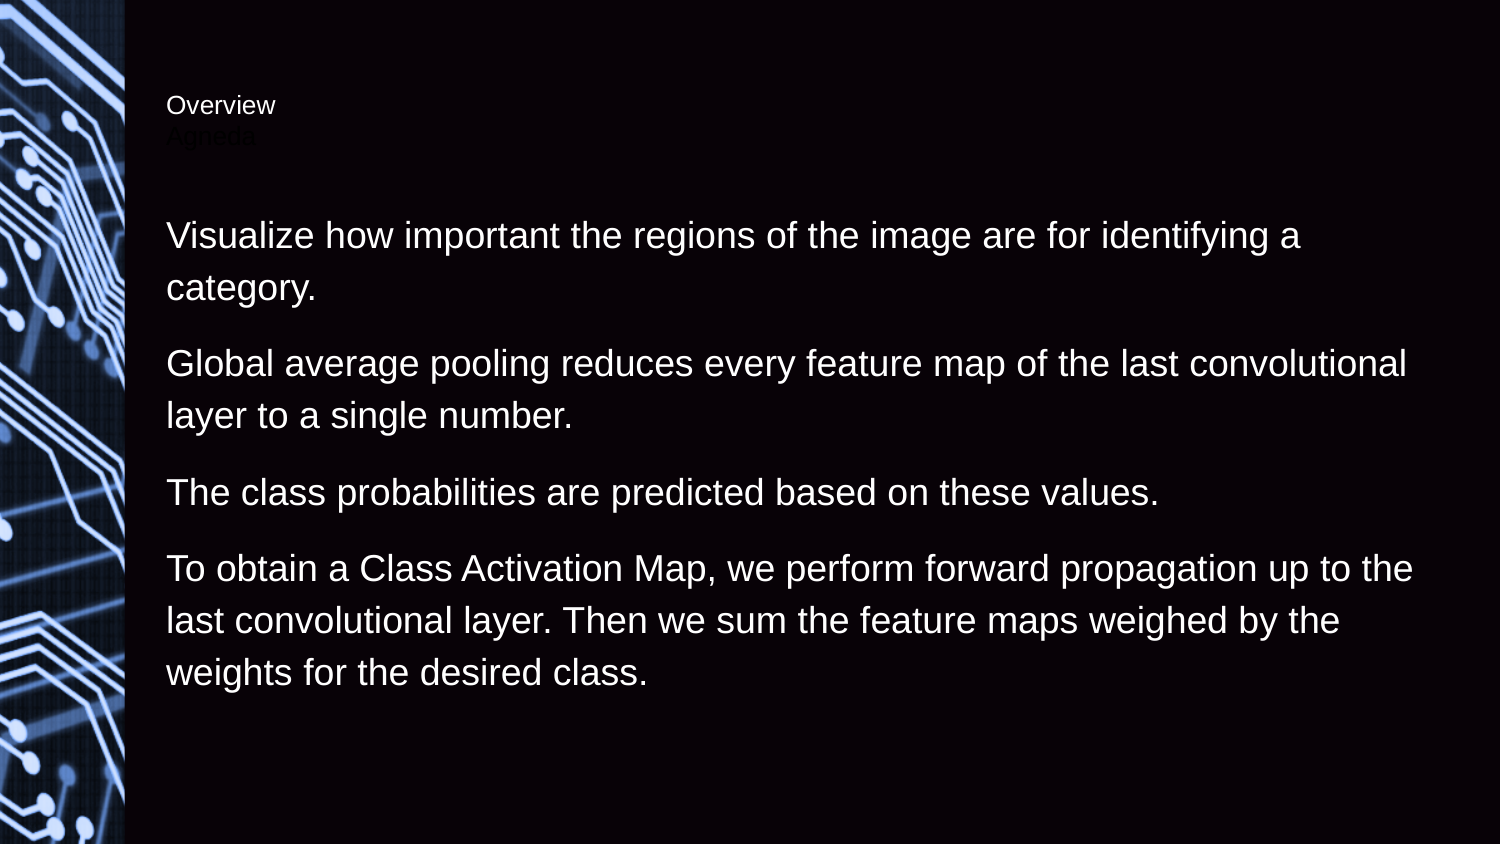

# Overview
Agneda
Visualize how important the regions of the image are for identifying a category.
Global average pooling reduces every feature map of the last convolutional layer to a single number.
The class probabilities are predicted based on these values.
To obtain a Class Activation Map, we perform forward propagation up to the last convolutional layer. Then we sum the feature maps weighed by the weights for the desired class.